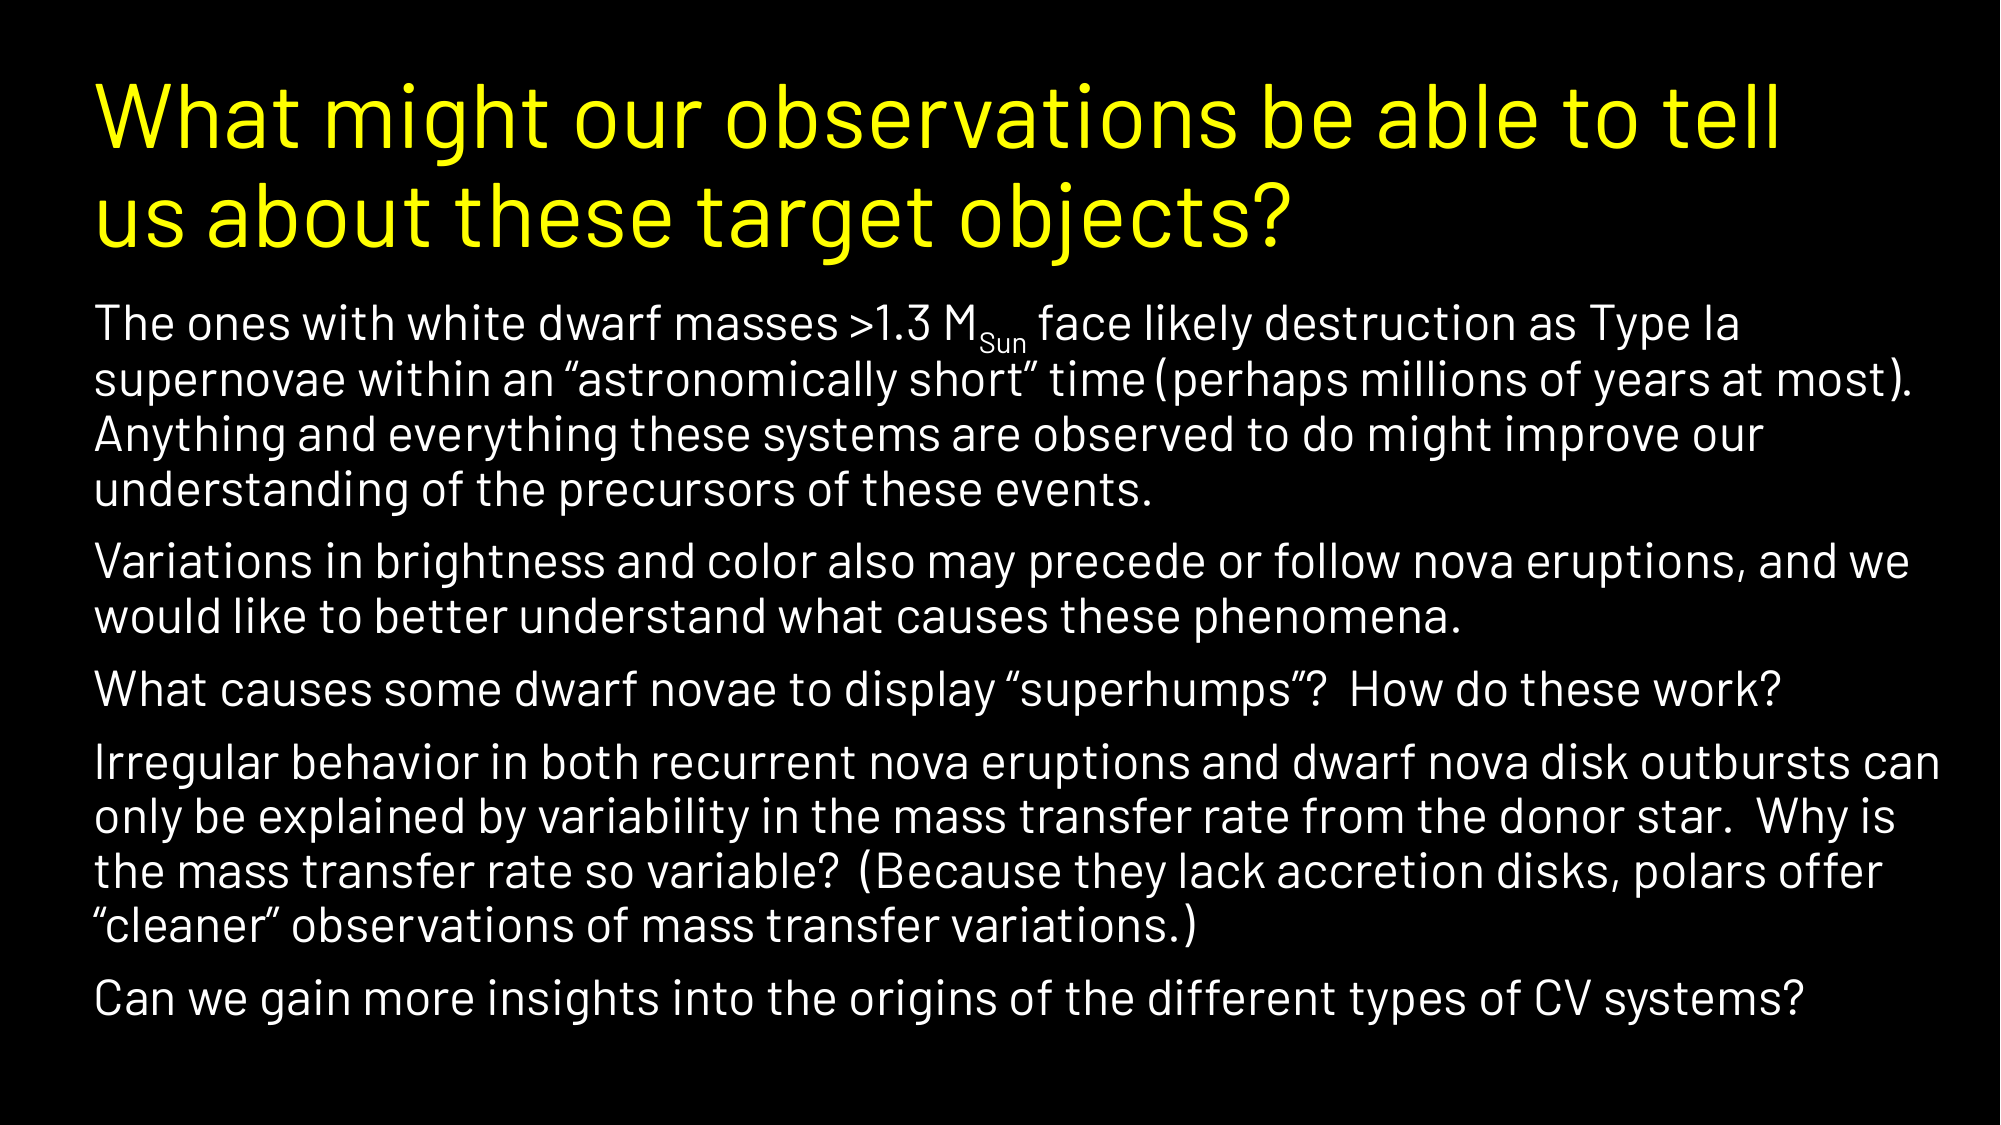

# What might our observations be able to tell us about these target objects?
The ones with white dwarf masses >1.3 MSun face likely destruction as Type Ia supernovae within an “astronomically short” time (perhaps millions of years at most).  Anything and everything these systems are observed to do might improve our understanding of the precursors of these events.
Variations in brightness and color also may precede or follow nova eruptions, and we would like to better understand what causes these phenomena.
What causes some dwarf novae to display “superhumps”?  How do these work?
Irregular behavior in both recurrent nova eruptions and dwarf nova disk outbursts can only be explained by variability in the mass transfer rate from the donor star.  Why is the mass transfer rate so variable?  (Because they lack accretion disks, polars offer “cleaner” observations of mass transfer variations.)
Can we gain more insights into the origins of the different types of CV systems?